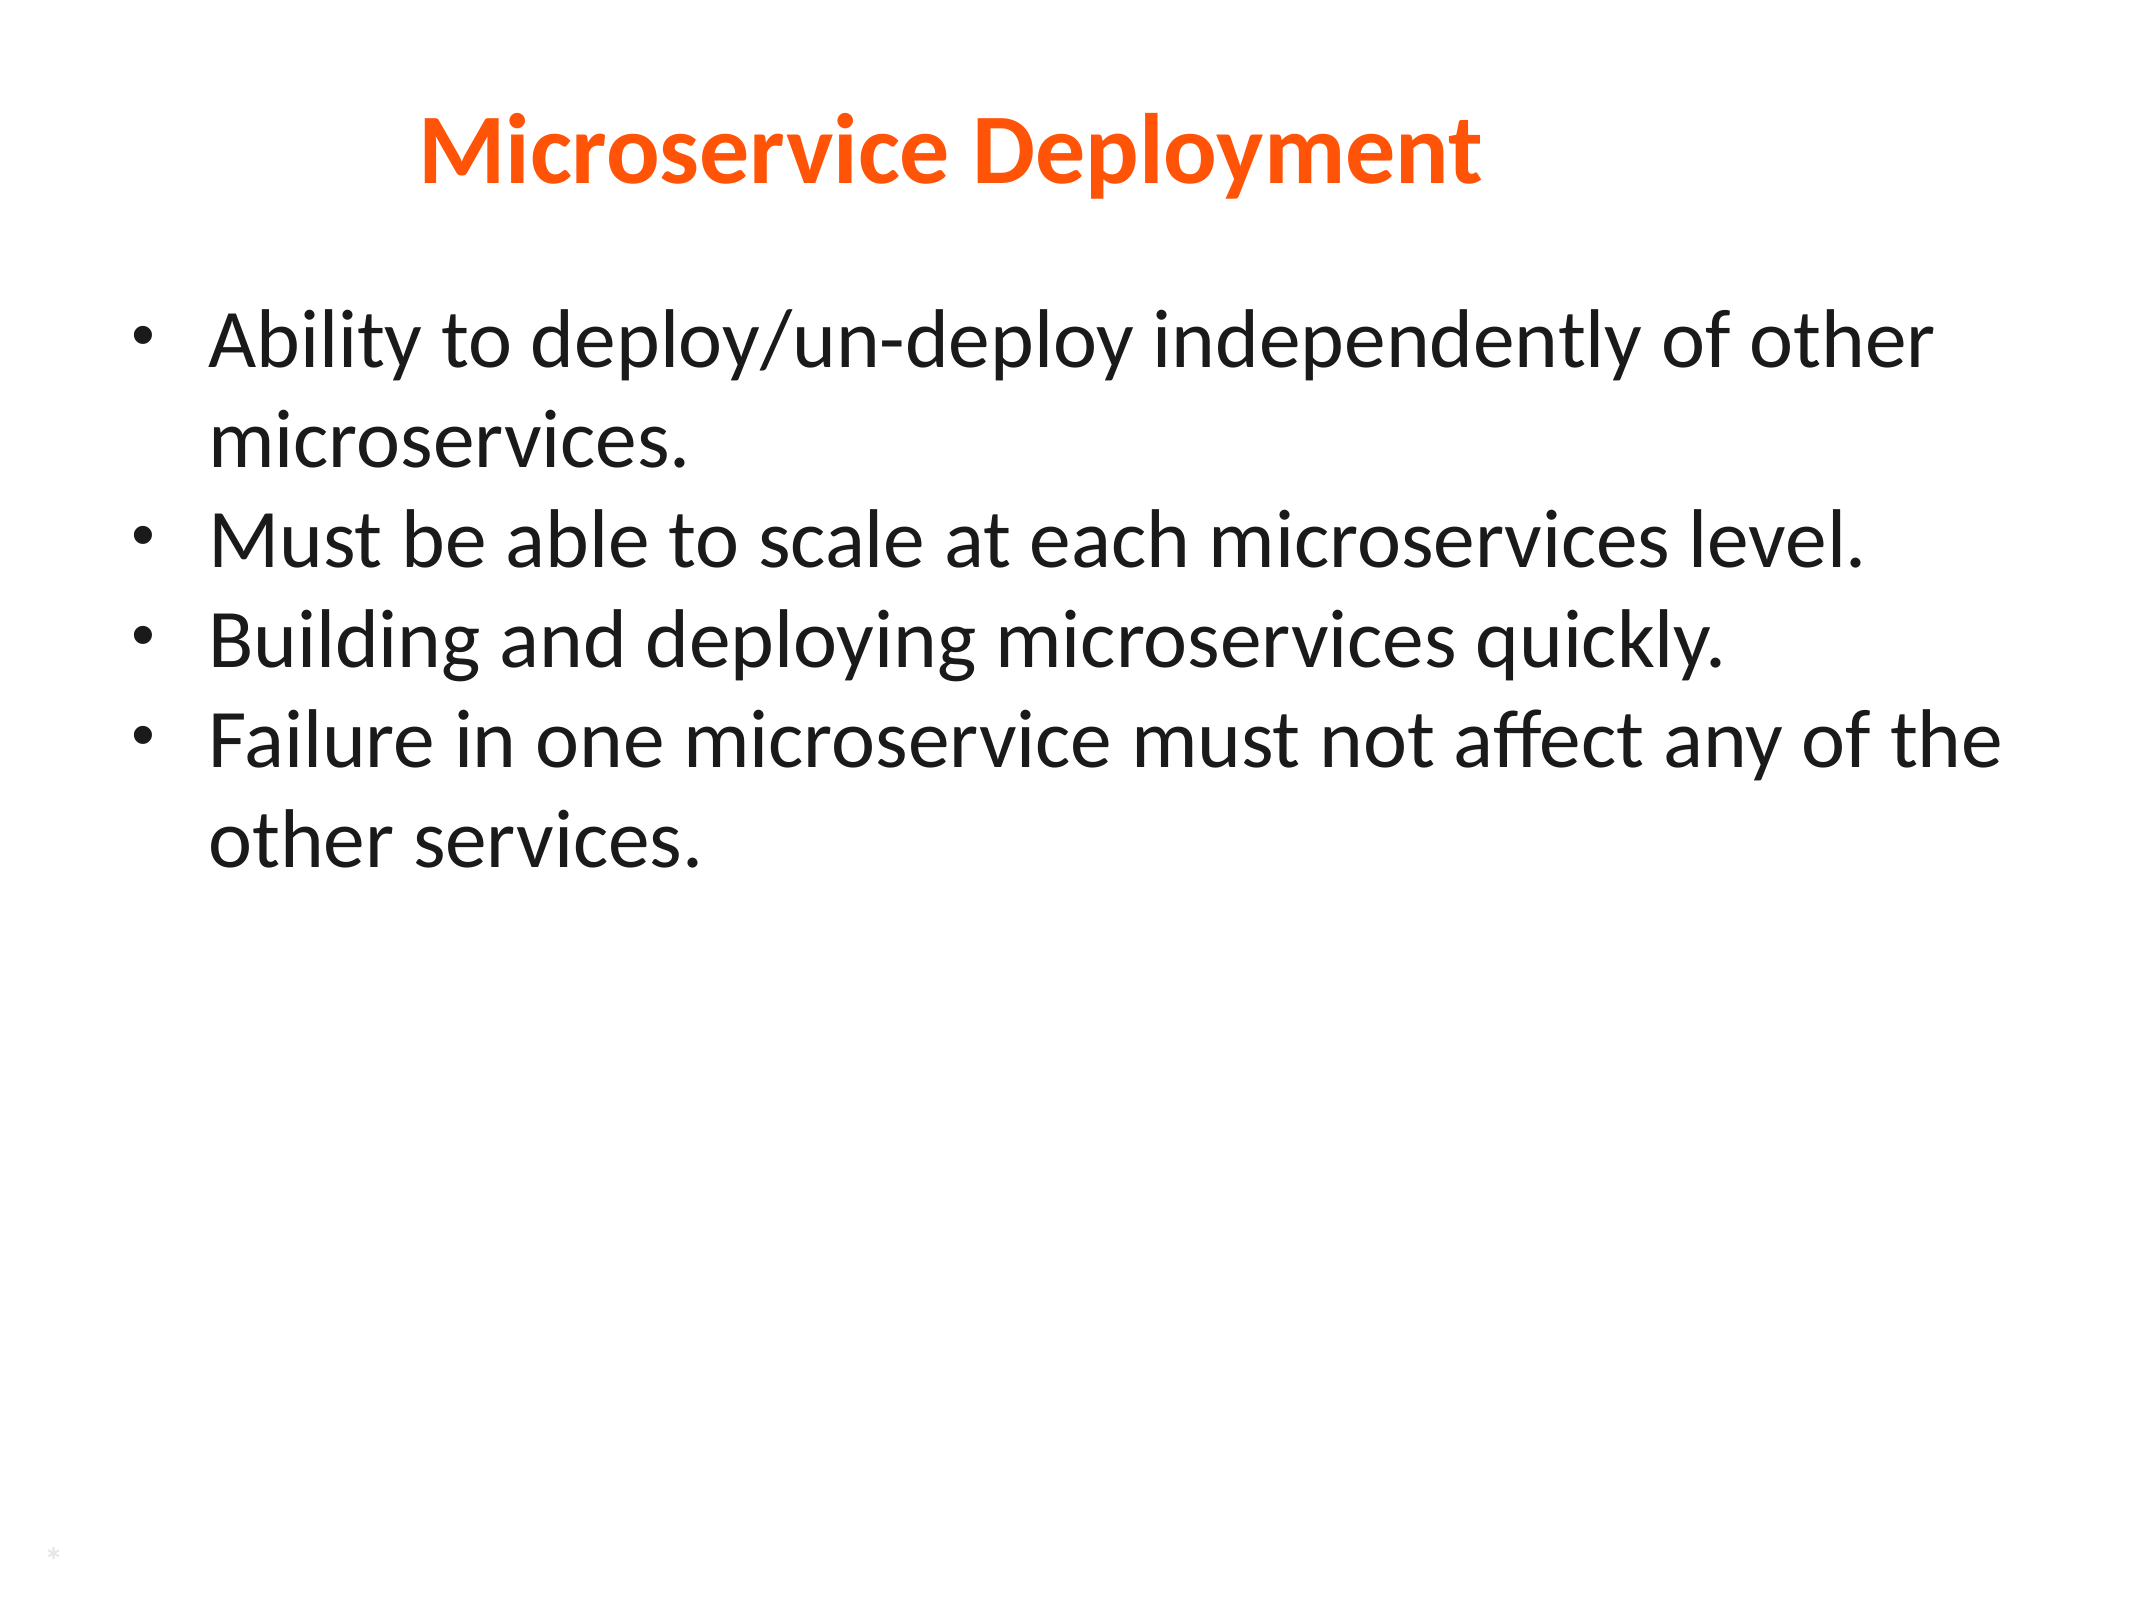

# Microservice Deployment
Ability to deploy/un-deploy independently of other microservices.
Must be able to scale at each microservices level.
Building and deploying microservices quickly.
Failure in one microservice must not affect any of the other services.
*